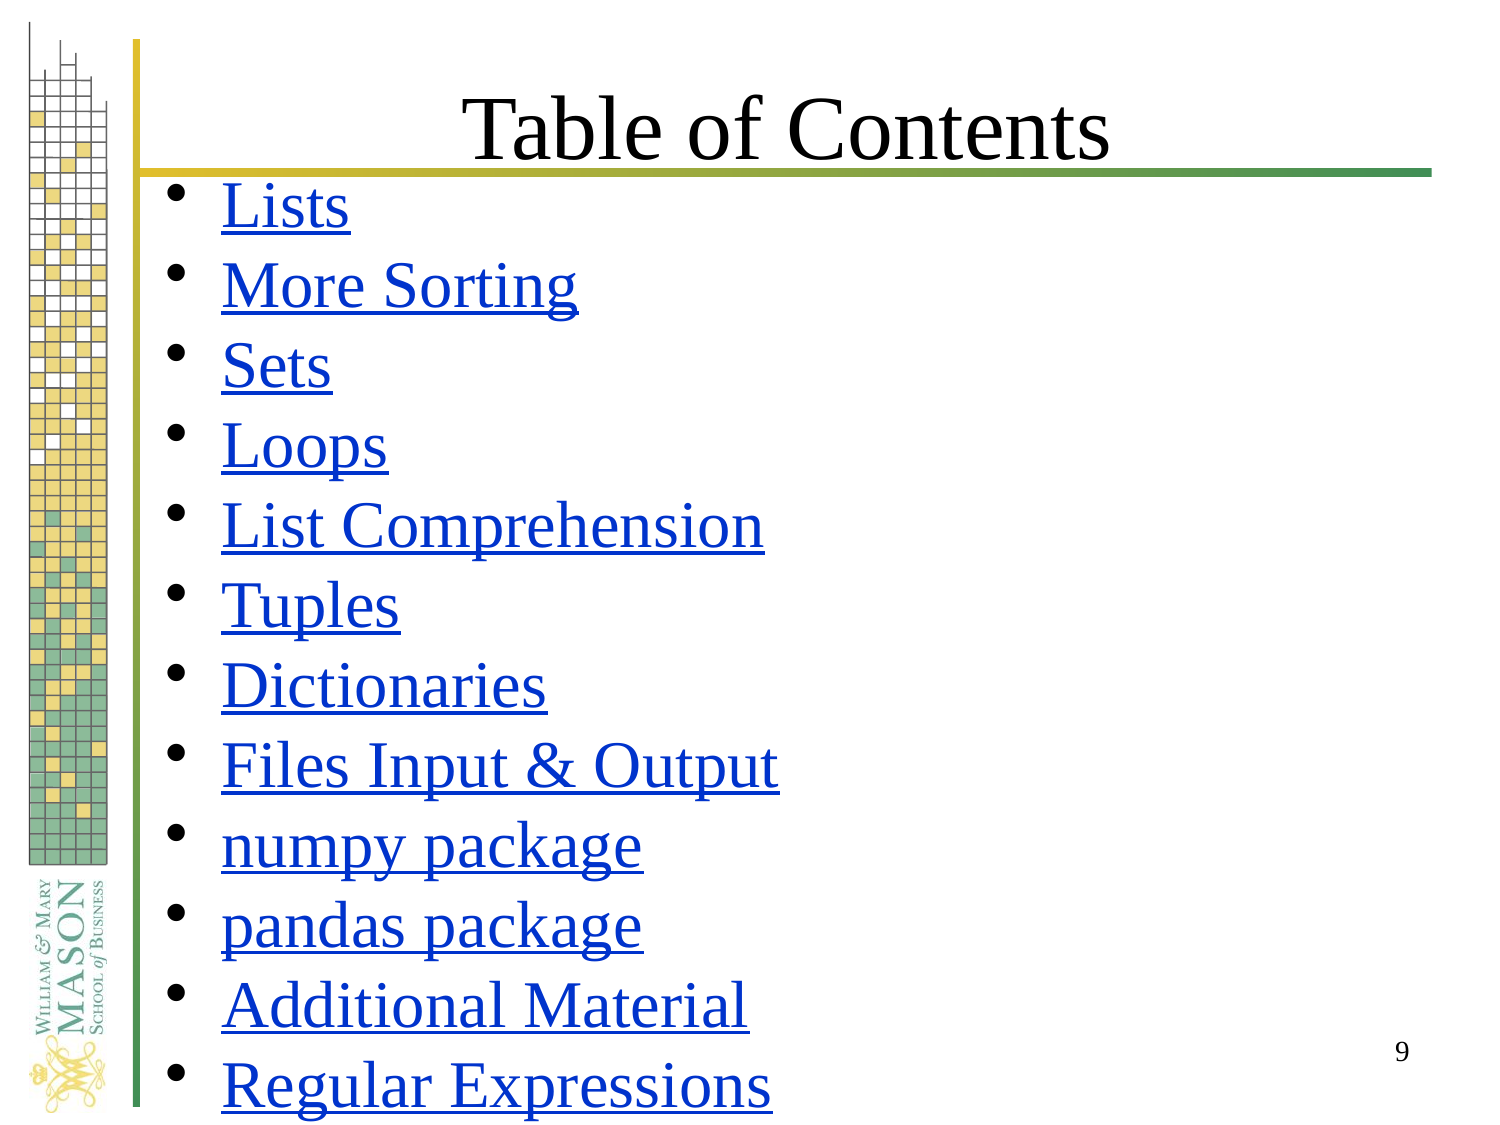

# Table of Contents
Lists
More Sorting
Sets
Loops
List Comprehension
Tuples
Dictionaries
Files Input & Output
numpy package
pandas package
Additional Material
Regular Expressions
9